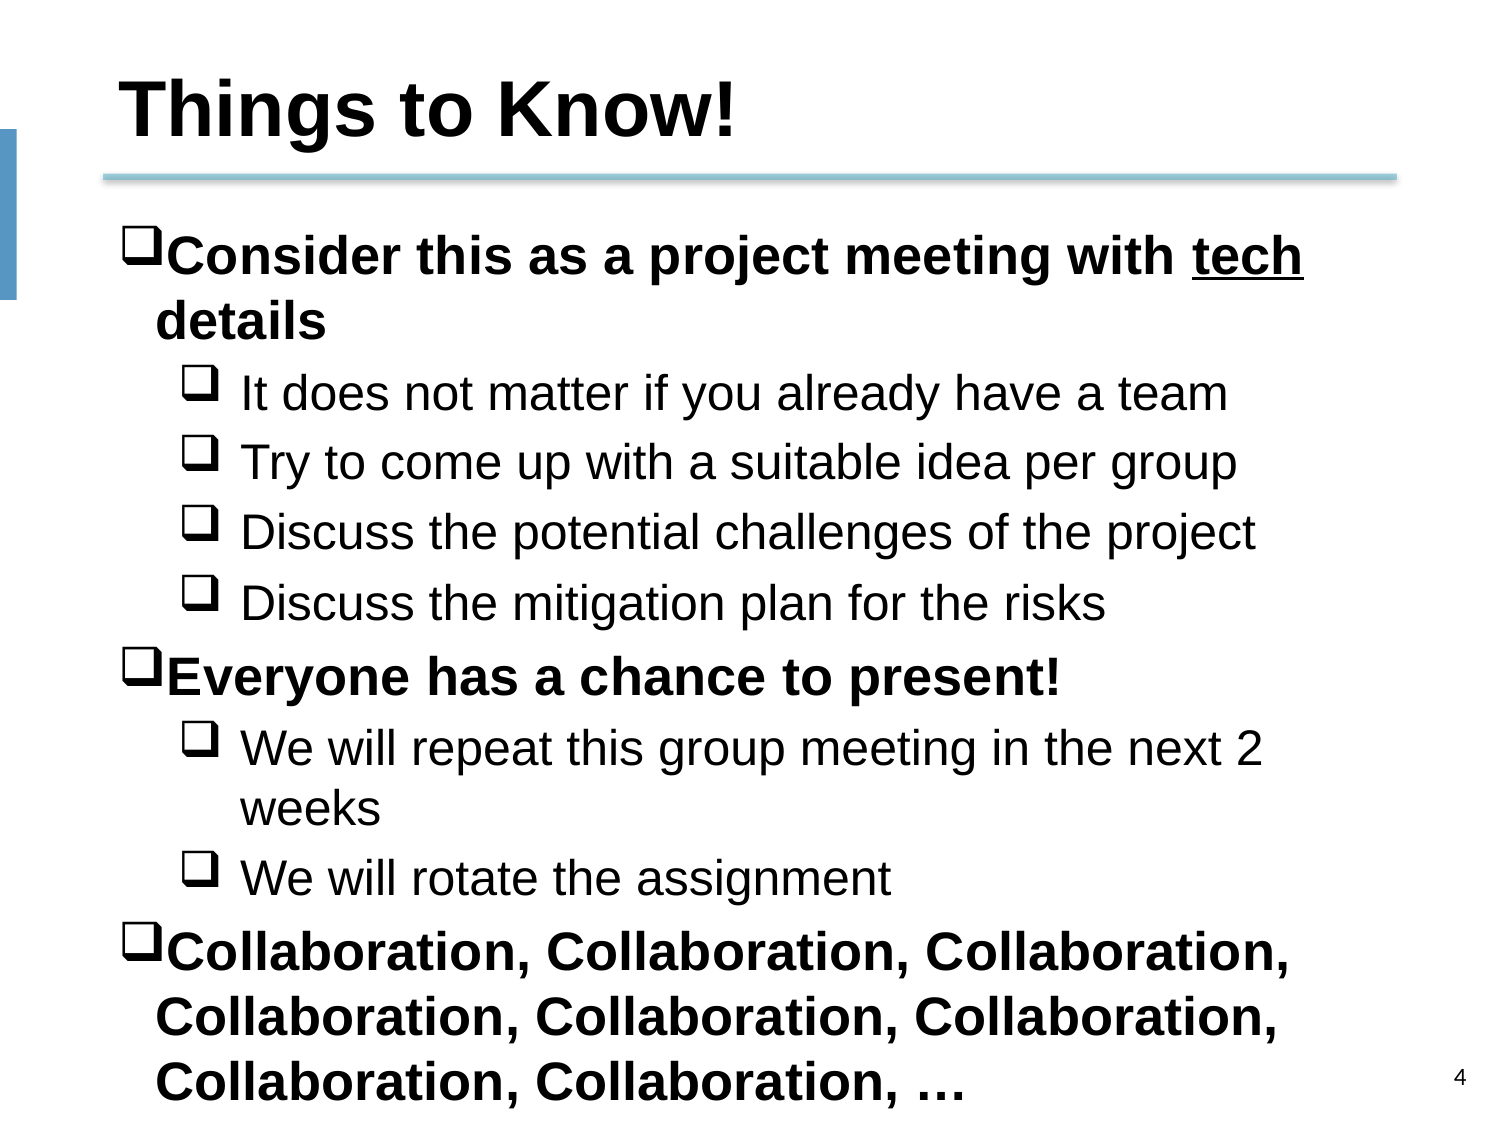

# Things to Know!
Consider this as a project meeting with tech details
It does not matter if you already have a team
Try to come up with a suitable idea per group
Discuss the potential challenges of the project
Discuss the mitigation plan for the risks
Everyone has a chance to present!
We will repeat this group meeting in the next 2 weeks
We will rotate the assignment
Collaboration, Collaboration, Collaboration, Collaboration, Collaboration, Collaboration, Collaboration, Collaboration, …

4